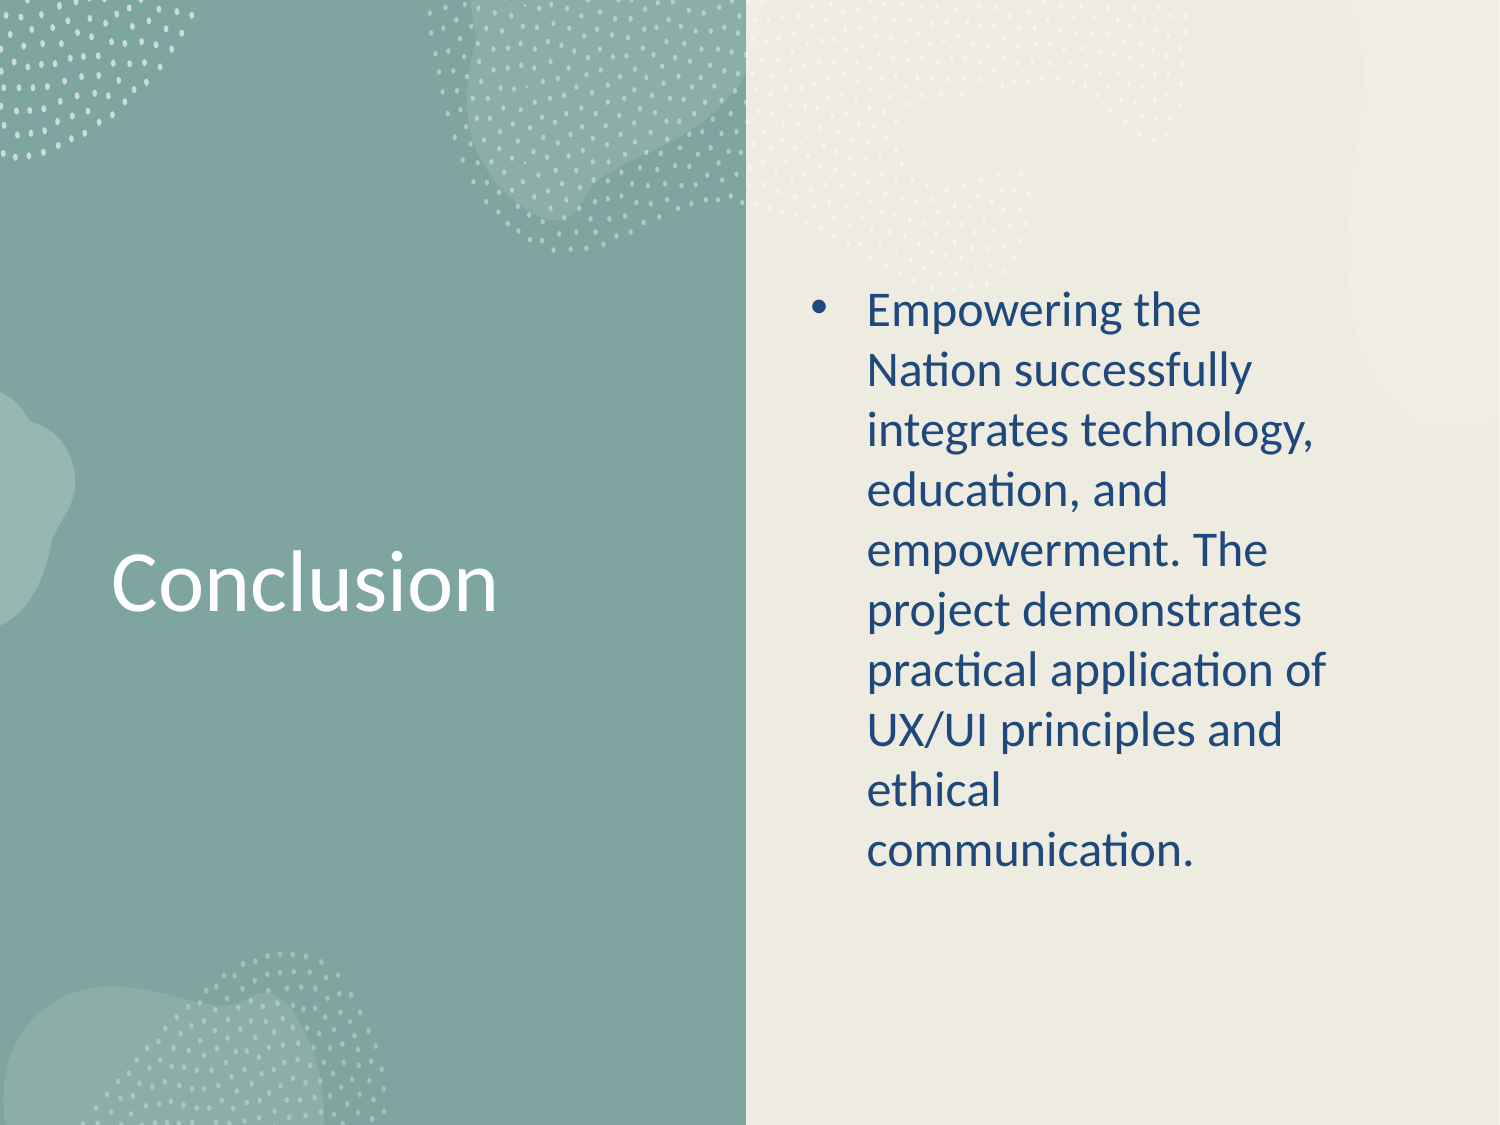

Empowering the Nation successfully integrates technology, education, and empowerment. The project demonstrates practical application of UX/UI principles and ethical communication.
# Conclusion